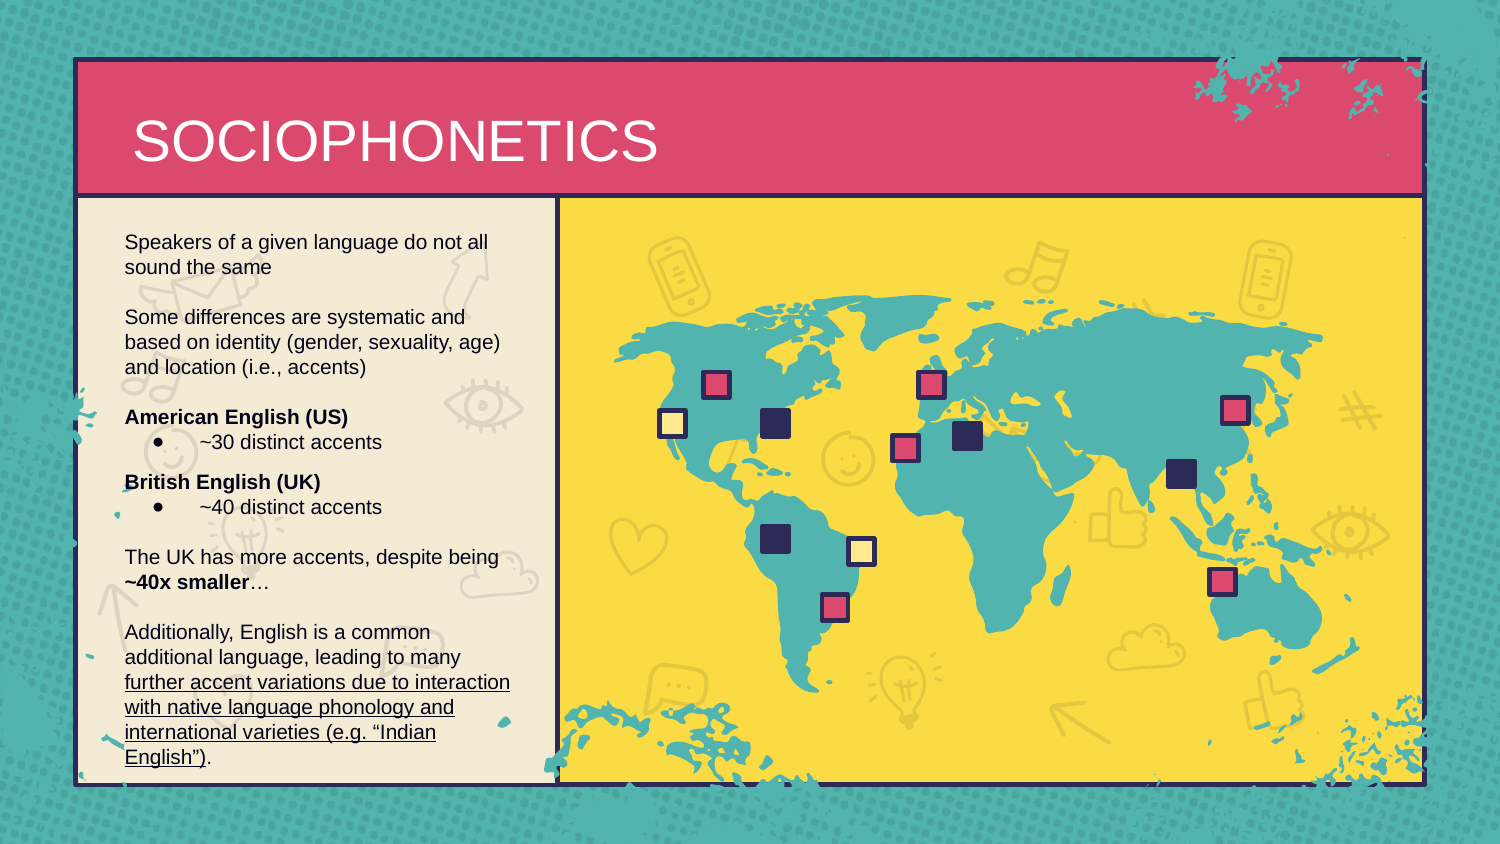

# SOCIOPHONETICS
Speakers of a given language do not all sound the same

Some differences are systematic and based on identity (gender, sexuality, age) and location (i.e., accents)

American English (US)
~30 distinct accents

British English (UK)
~40 distinct accents

The UK has more accents, despite being ~40x smaller…

Additionally, English is a common additional language, leading to many further accent variations due to interaction with native language phonology and international varieties (e.g. “Indian English”).